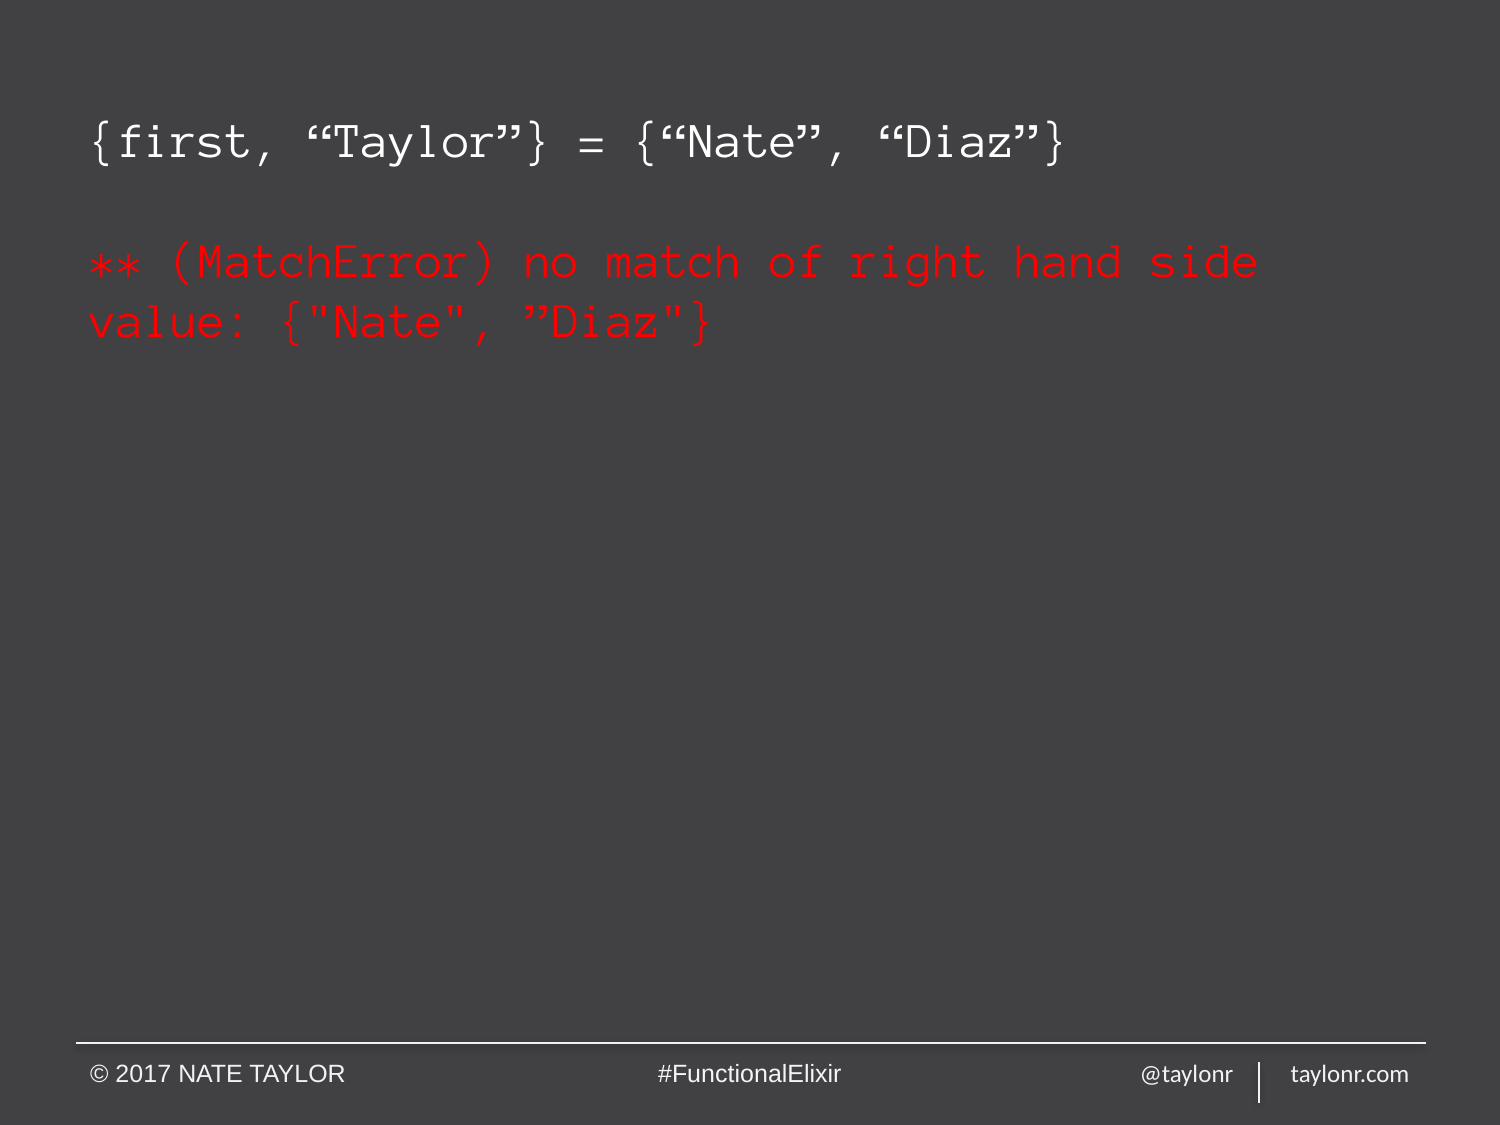

{first, “Taylor”} = {“Nate”, “Diaz”}

** (MatchError) no match of right hand side value: {"Nate", ”Diaz"}
© 2017 NATE TAYLOR
#FunctionalElixir
@taylonr          taylonr.com